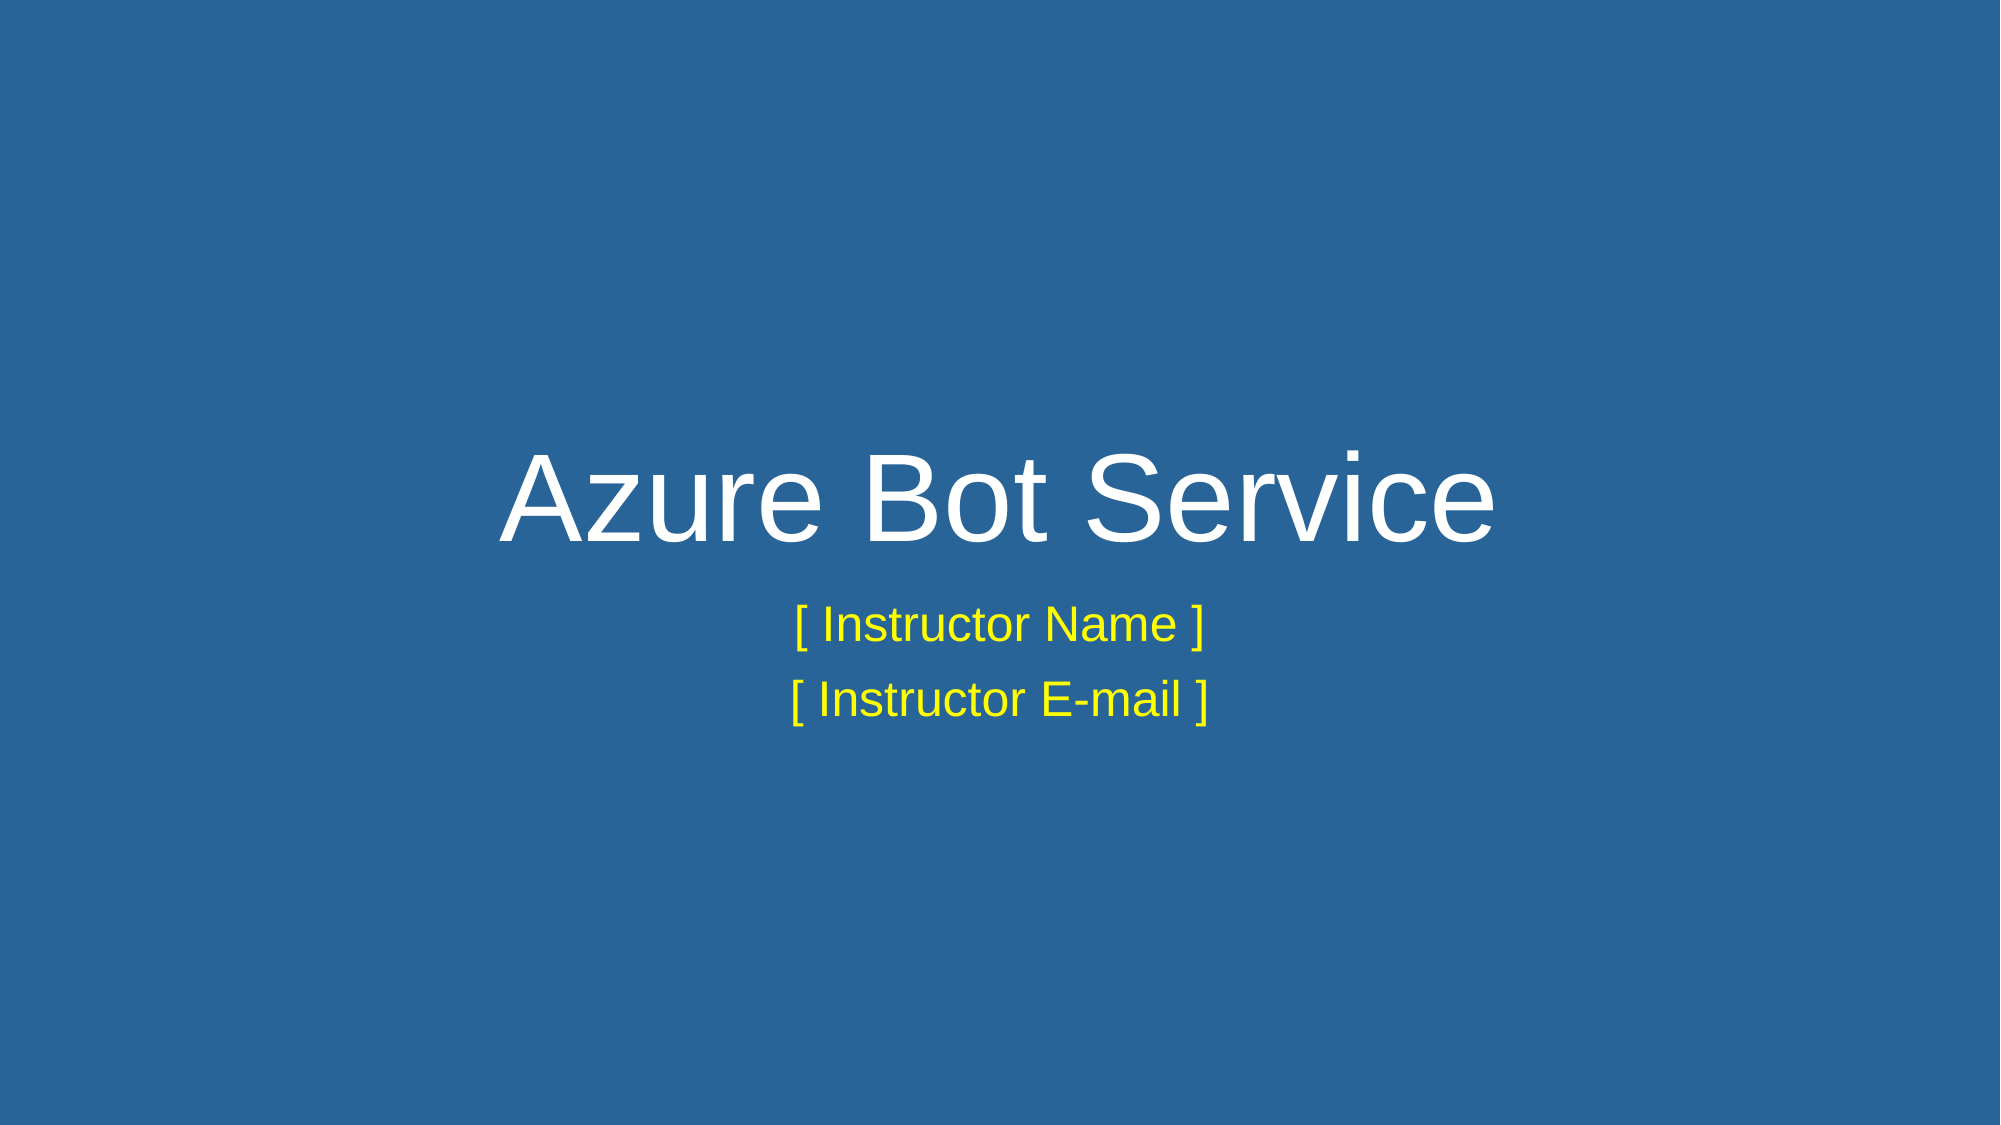

# Azure Bot Service
[ Instructor Name ]
[ Instructor E-mail ]